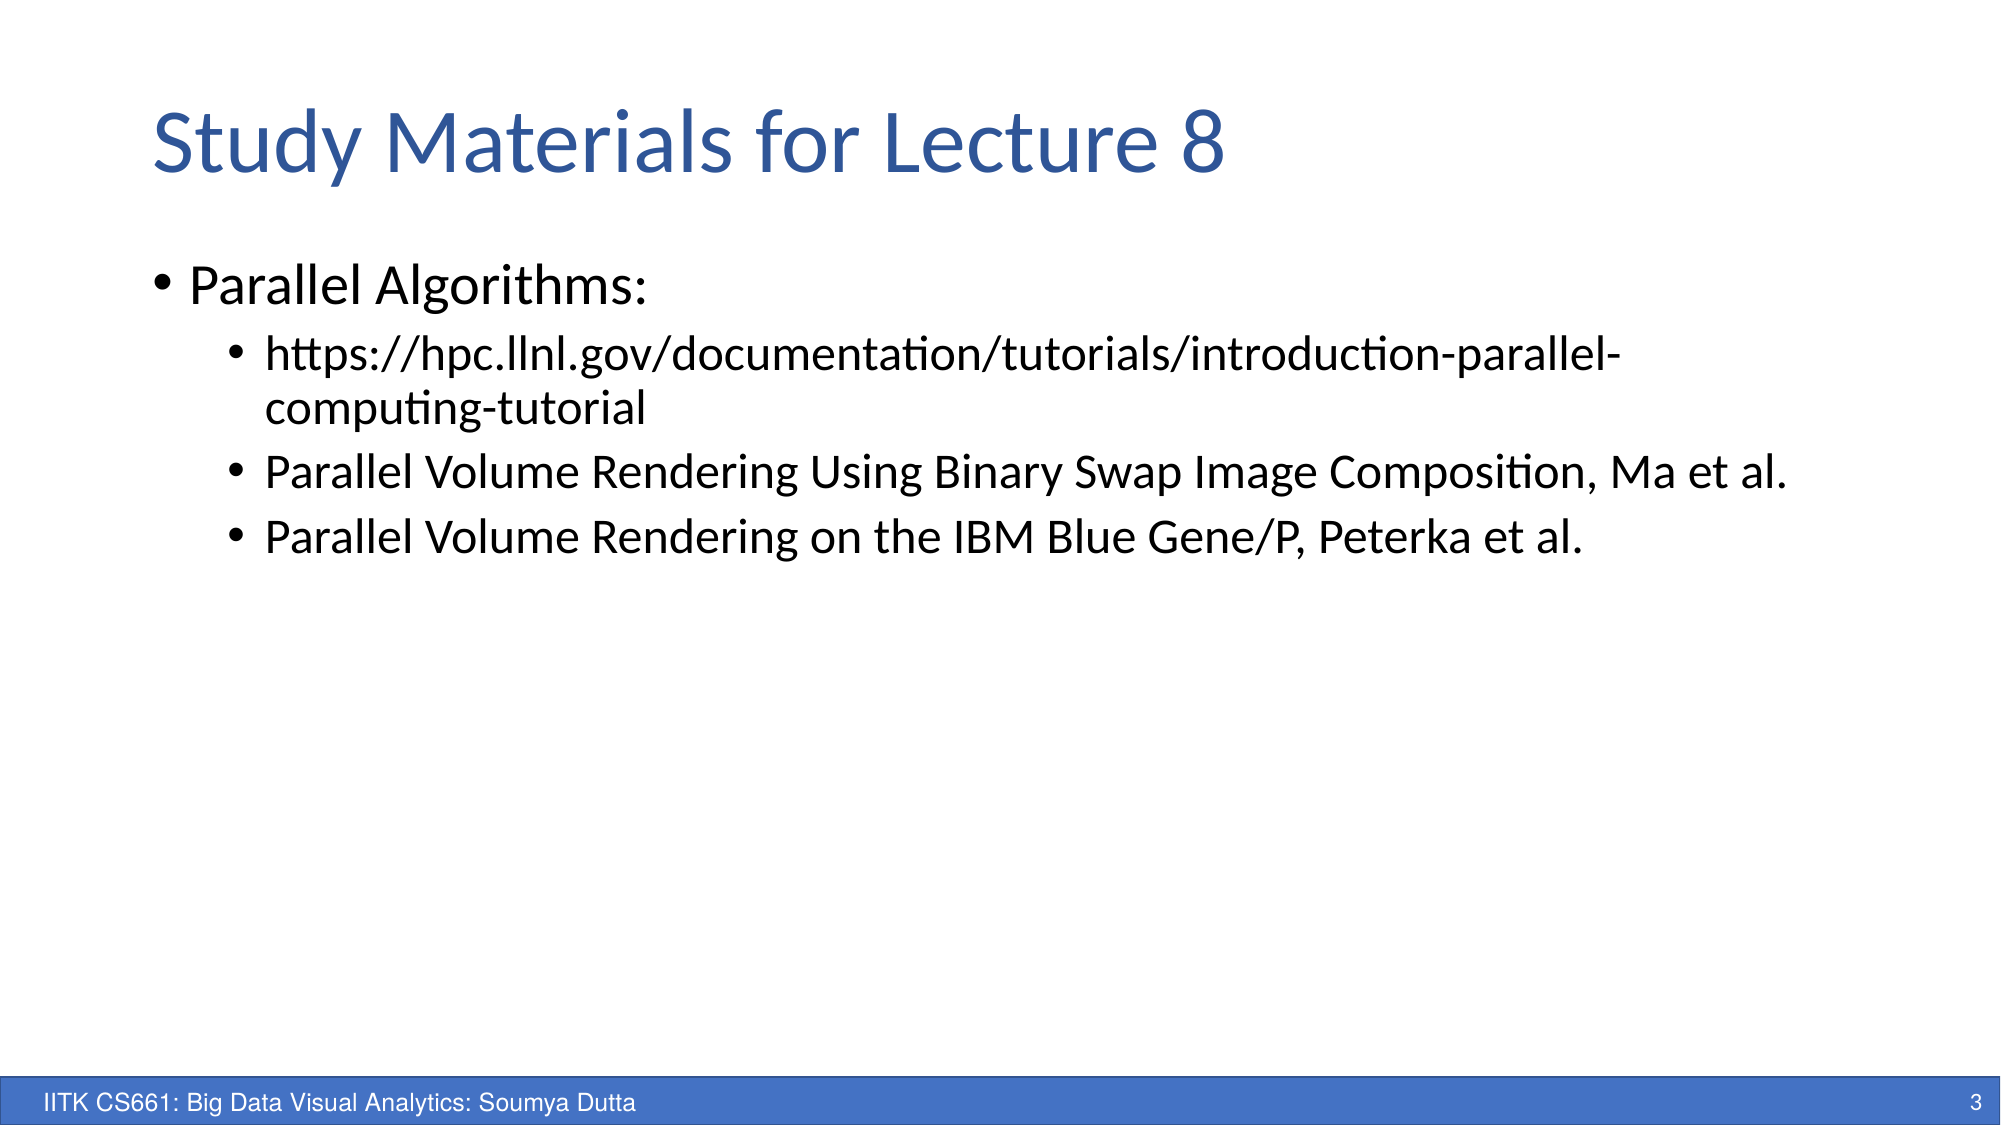

Study Materials for Lecture 8
Parallel Algorithms:
https://hpc.llnl.gov/documentation/tutorials/introduction-parallel-computing-tutorial
Parallel Volume Rendering Using Binary Swap Image Composition, Ma et al.
Parallel Volume Rendering on the IBM Blue Gene/P, Peterka et al.